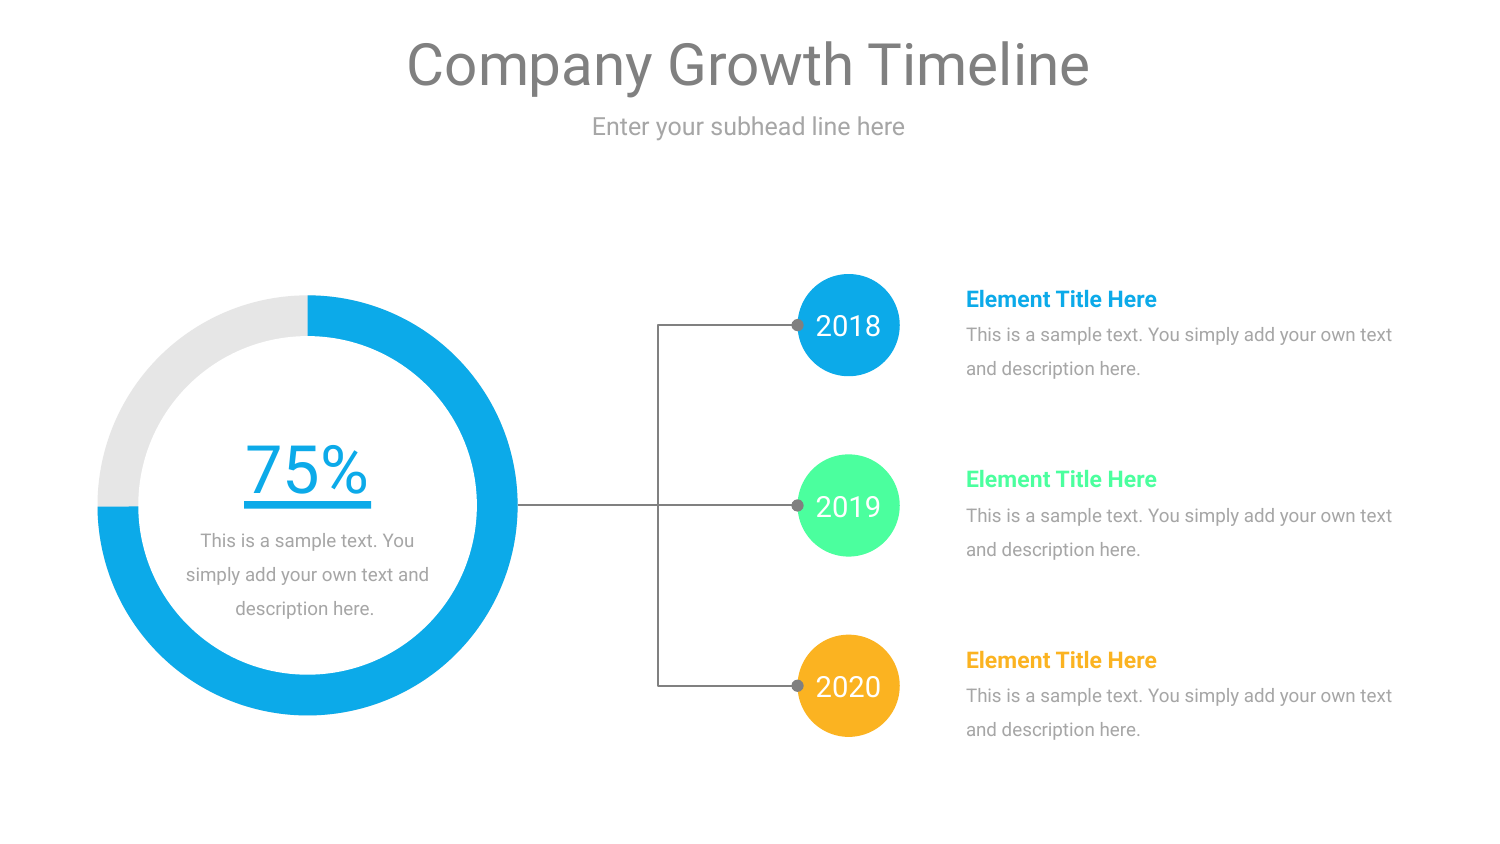

# Company Growth Timeline
Enter your subhead line here
Element Title Here
This is a sample text. You simply add your own text and description here.
2018

75%
Element Title Here
This is a sample text. You simply add your own text and description here.
2019

This is a sample text. You simply add your own text and description here.
Element Title Here
This is a sample text. You simply add your own text and description here.
2020